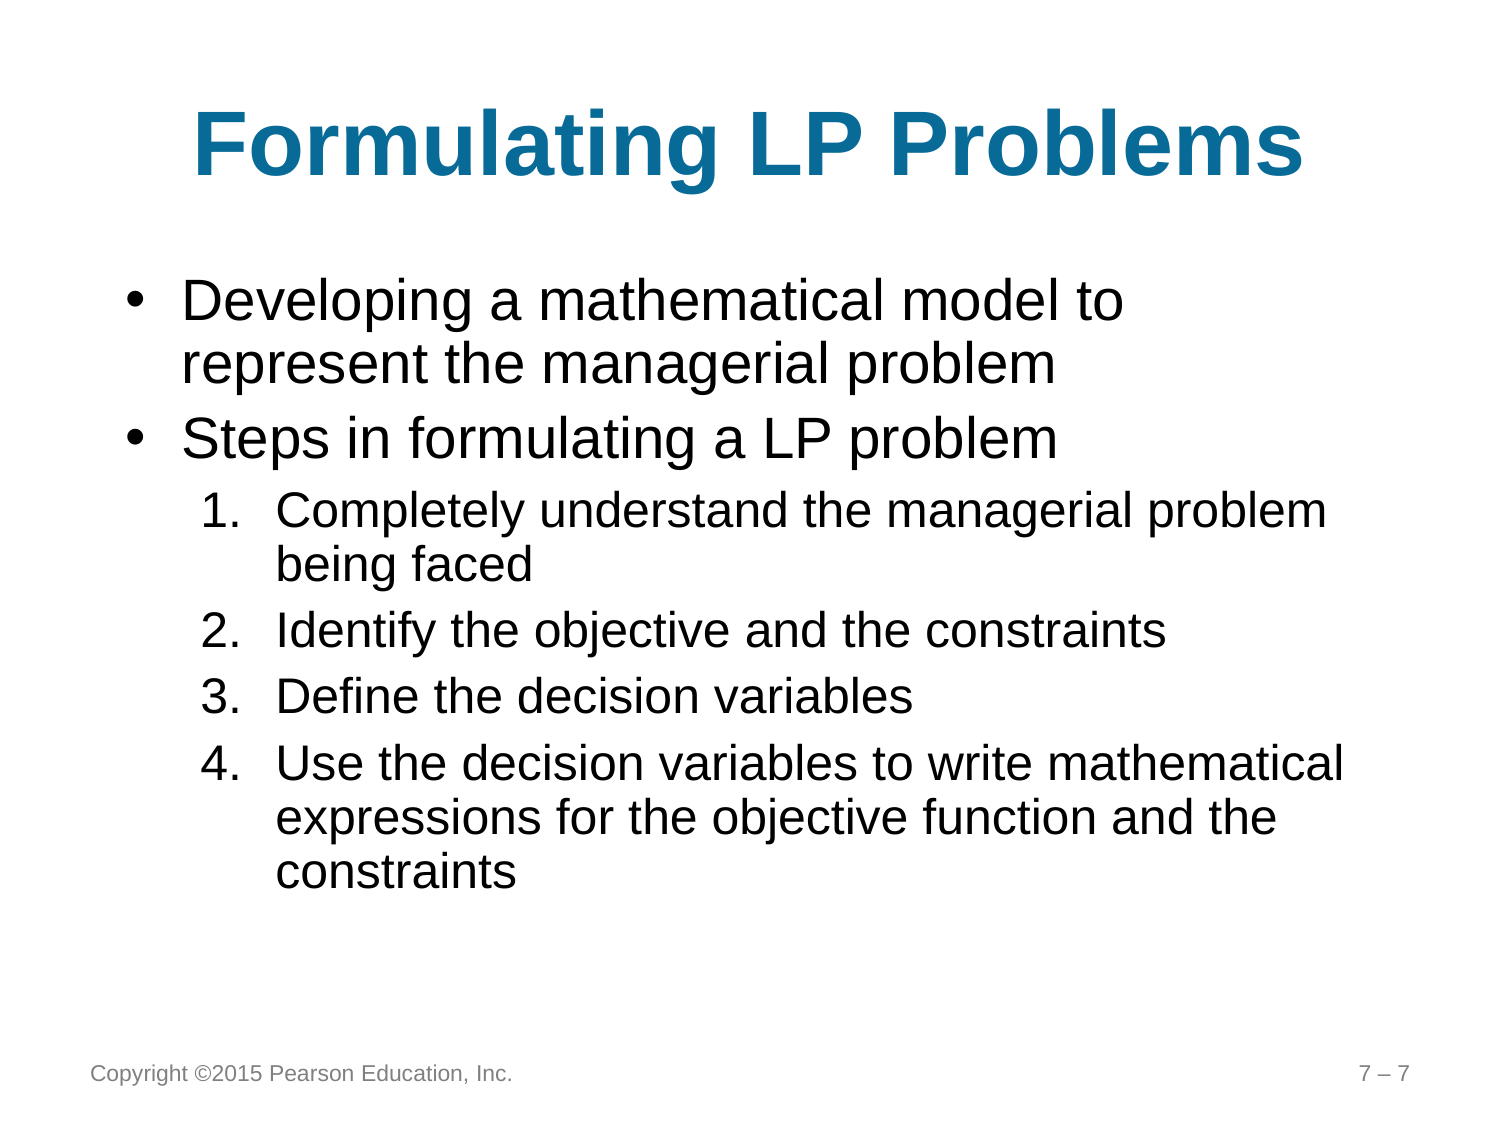

# Formulating LP Problems
Developing a mathematical model to represent the managerial problem
Steps in formulating a LP problem
Completely understand the managerial problem being faced
Identify the objective and the constraints
Define the decision variables
Use the decision variables to write mathematical expressions for the objective function and the constraints
Copyright ©2015 Pearson Education, Inc.
7 – 7